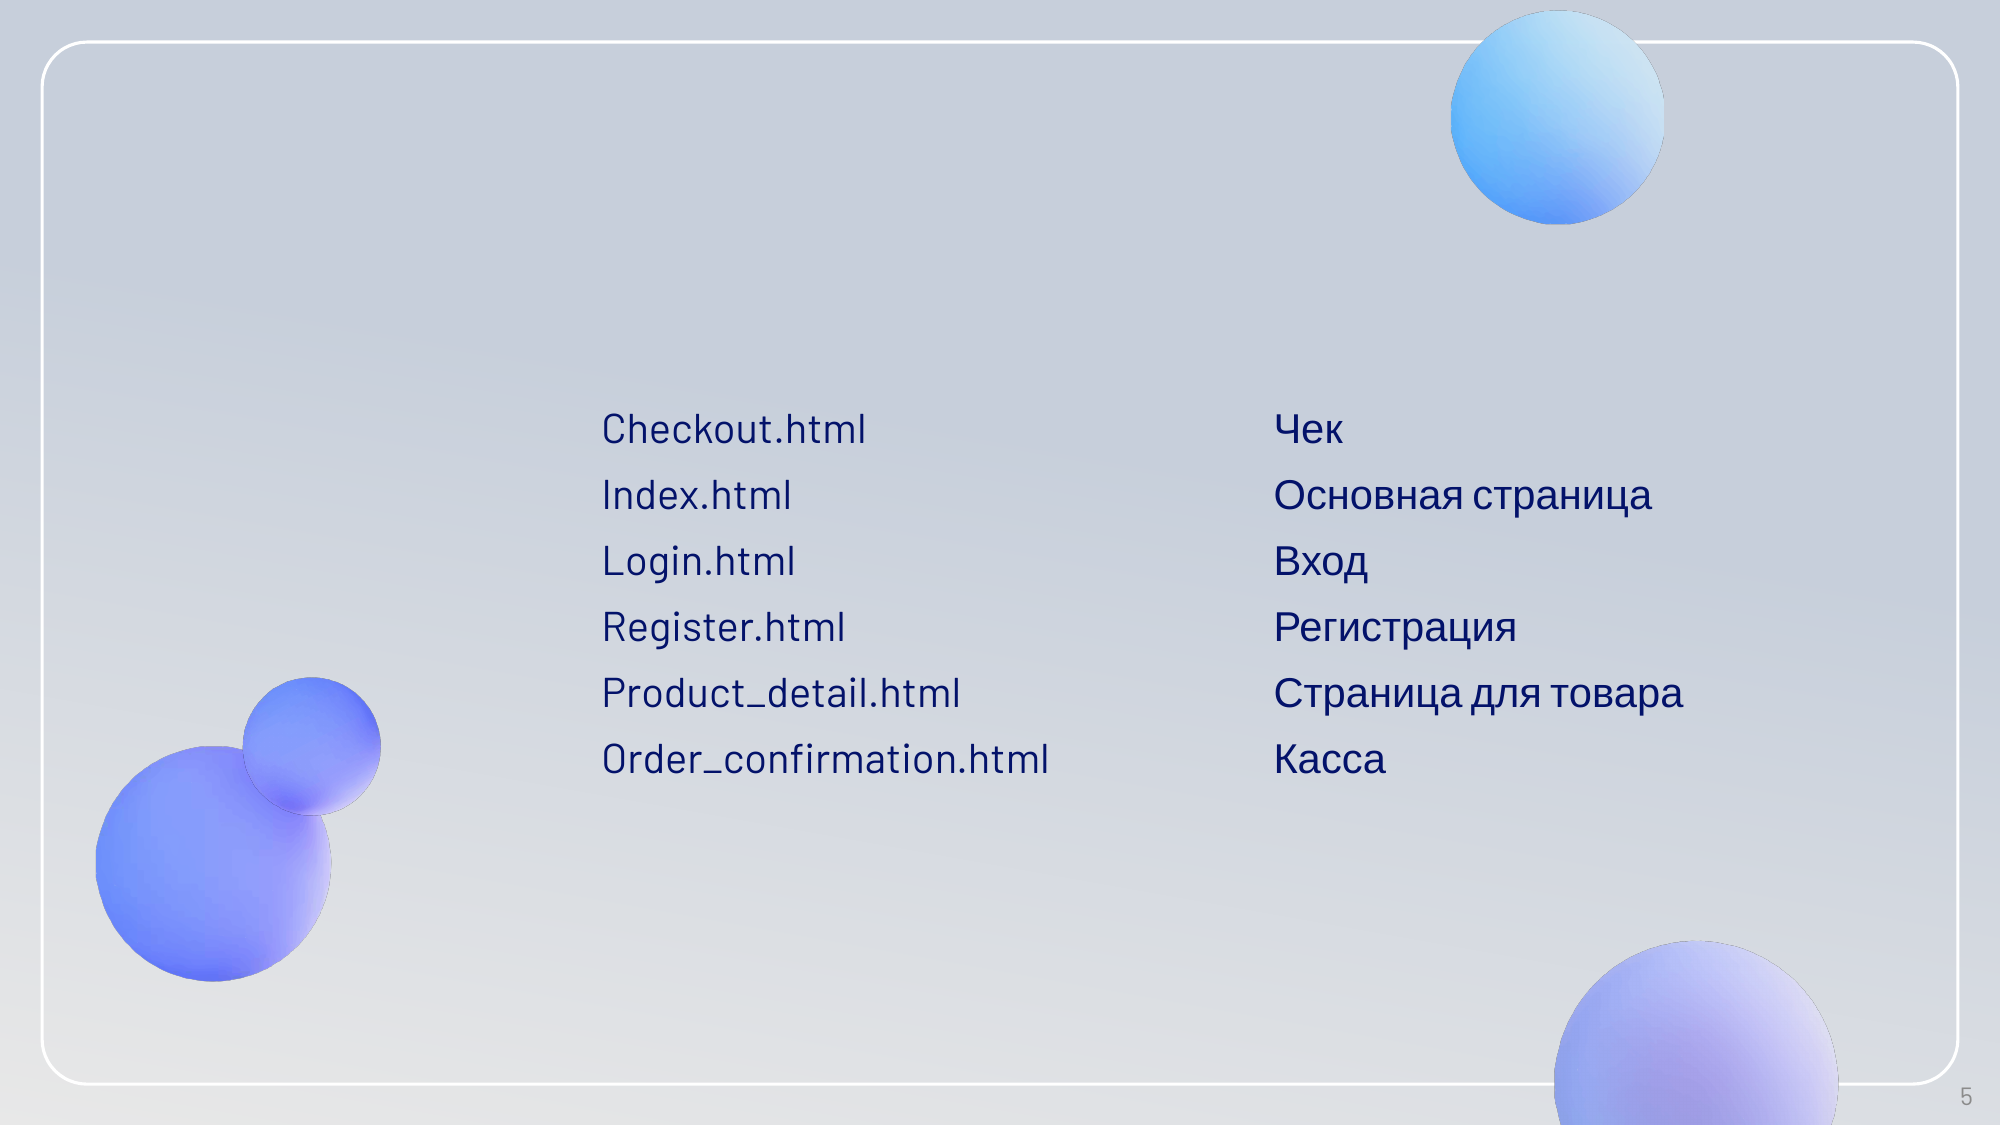

#
Checkout.html
Index.html
Login.html
Register.html
Product_detail.html
Order_confirmation.html
Чек
Основная страница
Вход
Регистрация
Страница для товара
Касса
5